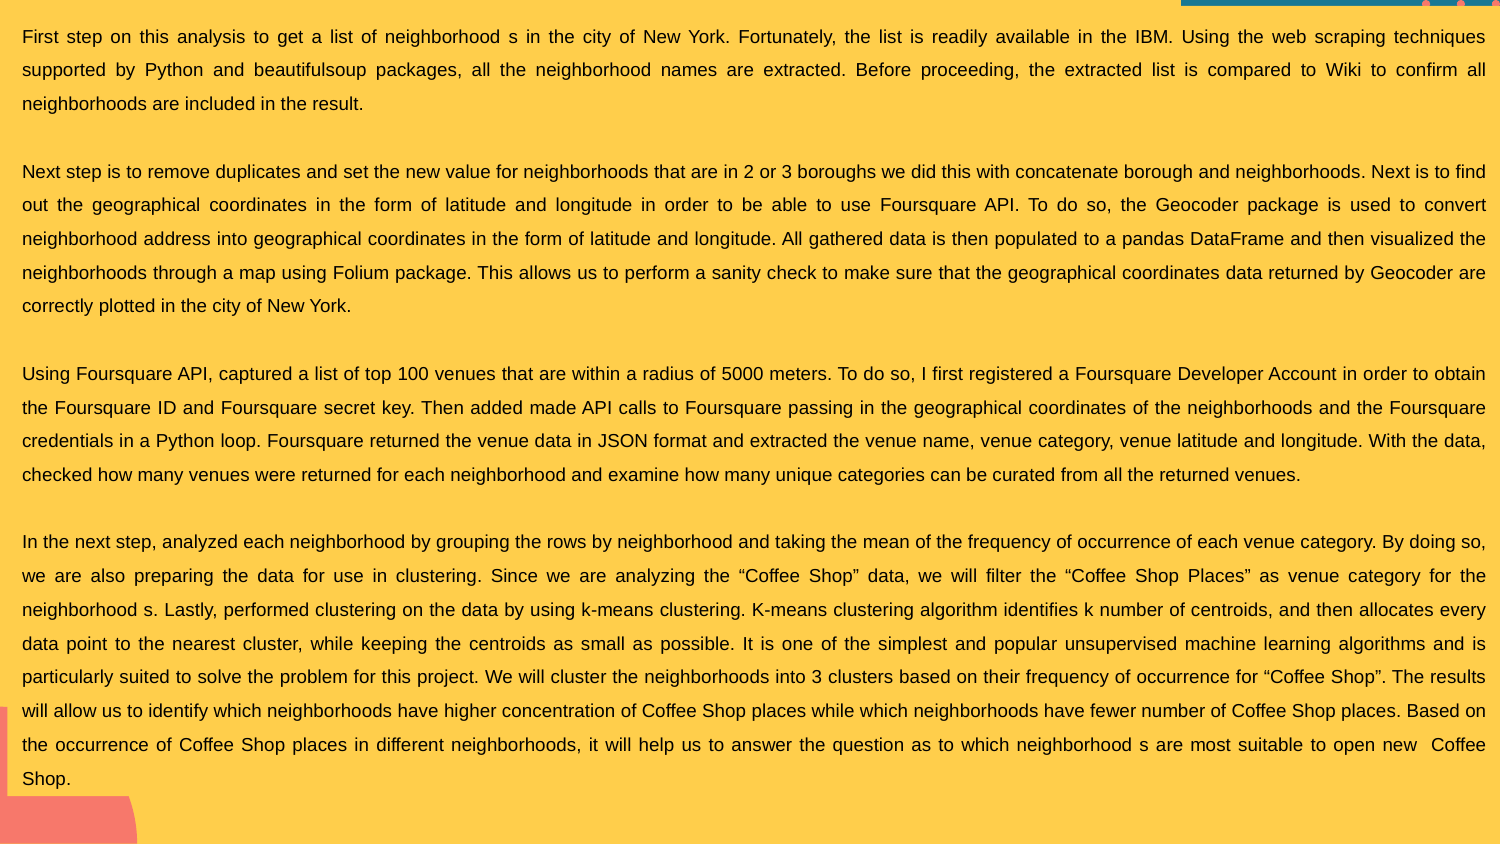

First step on this analysis to get a list of neighborhood s in the city of New York. Fortunately, the list is readily available in the IBM. Using the web scraping techniques supported by Python and beautifulsoup packages, all the neighborhood names are extracted. Before proceeding, the extracted list is compared to Wiki to confirm all neighborhoods are included in the result.

Next step is to remove duplicates and set the new value for neighborhoods that are in 2 or 3 boroughs we did this with concatenate borough and neighborhoods. Next is to find out the geographical coordinates in the form of latitude and longitude in order to be able to use Foursquare API. To do so, the Geocoder package is used to convert neighborhood address into geographical coordinates in the form of latitude and longitude. All gathered data is then populated to a pandas DataFrame and then visualized the neighborhoods through a map using Folium package. This allows us to perform a sanity check to make sure that the geographical coordinates data returned by Geocoder are correctly plotted in the city of New York.

Using Foursquare API, captured a list of top 100 venues that are within a radius of 5000 meters. To do so, I first registered a Foursquare Developer Account in order to obtain the Foursquare ID and Foursquare secret key. Then added made API calls to Foursquare passing in the geographical coordinates of the neighborhoods and the Foursquare credentials in a Python loop. Foursquare returned the venue data in JSON format and extracted the venue name, venue category, venue latitude and longitude. With the data, checked how many venues were returned for each neighborhood and examine how many unique categories can be curated from all the returned venues.

In the next step, analyzed each neighborhood by grouping the rows by neighborhood and taking the mean of the frequency of occurrence of each venue category. By doing so, we are also preparing the data for use in clustering. Since we are analyzing the “Coffee Shop” data, we will filter the “Coffee Shop Places” as venue category for the neighborhood s. Lastly, performed clustering on the data by using k-means clustering. K-means clustering algorithm identifies k number of centroids, and then allocates every data point to the nearest cluster, while keeping the centroids as small as possible. It is one of the simplest and popular unsupervised machine learning algorithms and is particularly suited to solve the problem for this project. We will cluster the neighborhoods into 3 clusters based on their frequency of occurrence for “Coffee Shop”. The results will allow us to identify which neighborhoods have higher concentration of Coffee Shop places while which neighborhoods have fewer number of Coffee Shop places. Based on the occurrence of Coffee Shop places in different neighborhoods, it will help us to answer the question as to which neighborhood s are most suitable to open new  Coffee Shop.